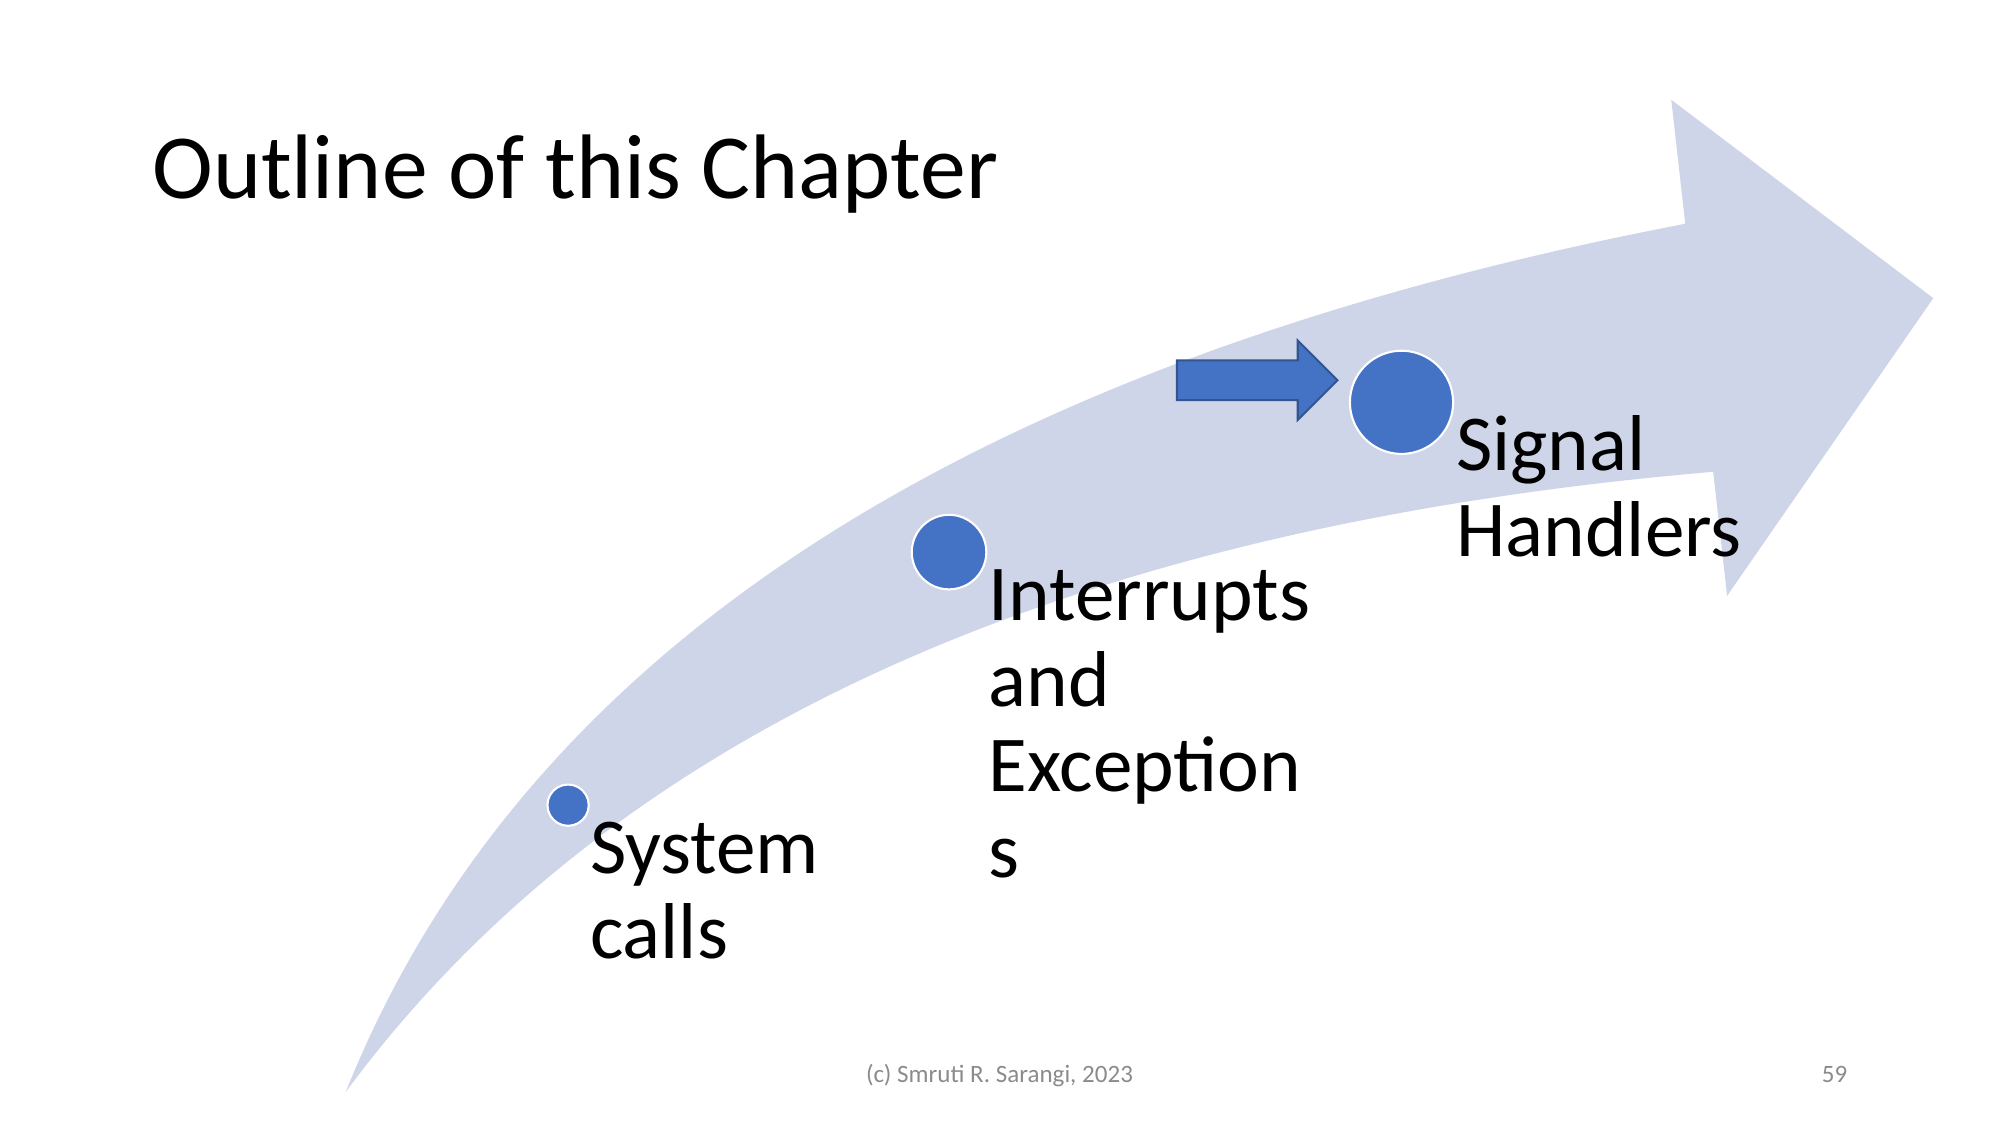

# Outline of this Chapter
System calls
Interrupts and Exceptions
Signal Handlers

(c) Smruti R. Sarangi, 2023
59